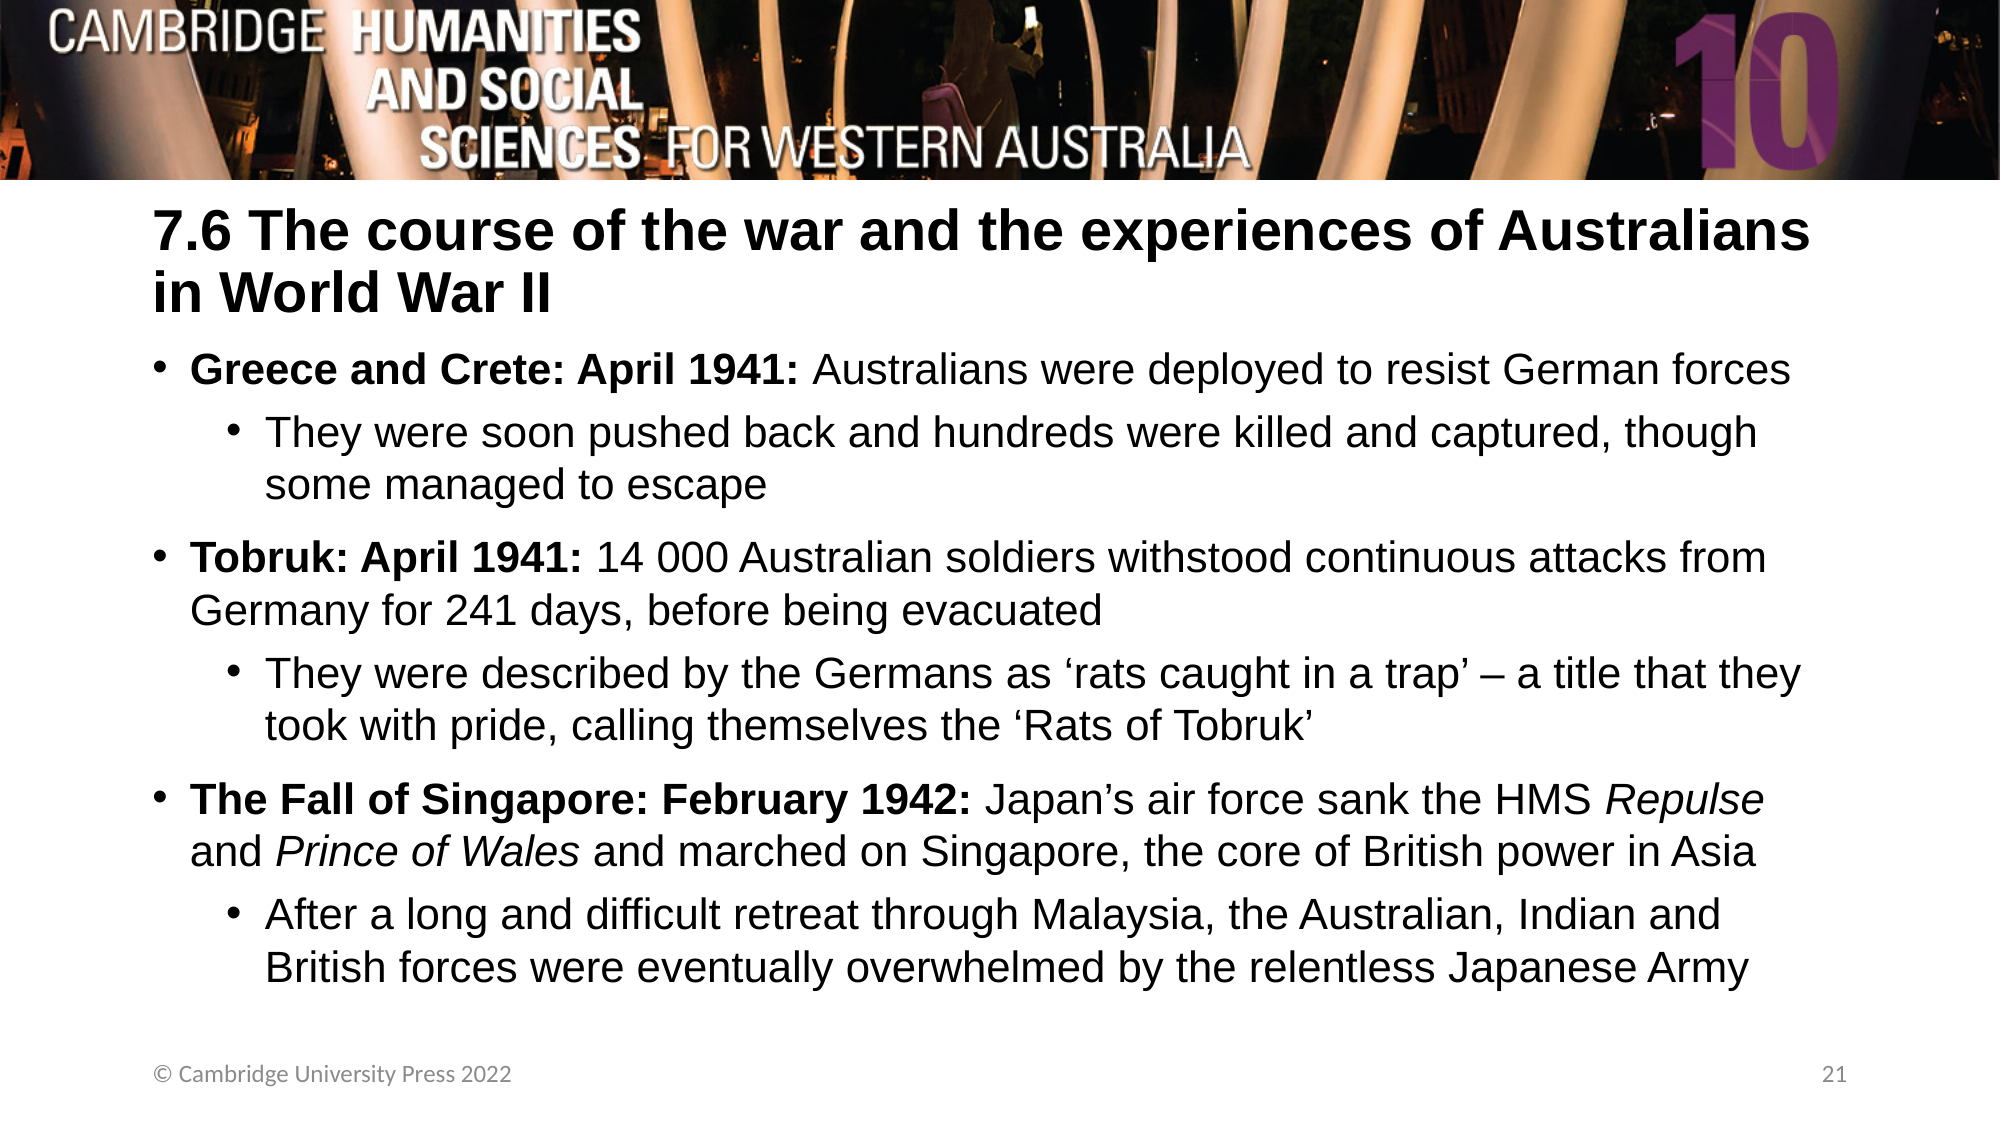

# 7.6 The course of the war and the experiences of Australians in World War II
Greece and Crete: April 1941: Australians were deployed to resist German forces
They were soon pushed back and hundreds were killed and captured, though some managed to escape
Tobruk: April 1941: 14 000 Australian soldiers withstood continuous attacks from Germany for 241 days, before being evacuated
They were described by the Germans as ‘rats caught in a trap’ – a title that they took with pride, calling themselves the ‘Rats of Tobruk’
The Fall of Singapore: February 1942: Japan’s air force sank the HMS Repulse and Prince of Wales and marched on Singapore, the core of British power in Asia
After a long and difficult retreat through Malaysia, the Australian, Indian and British forces were eventually overwhelmed by the relentless Japanese Army
© Cambridge University Press 2022
21